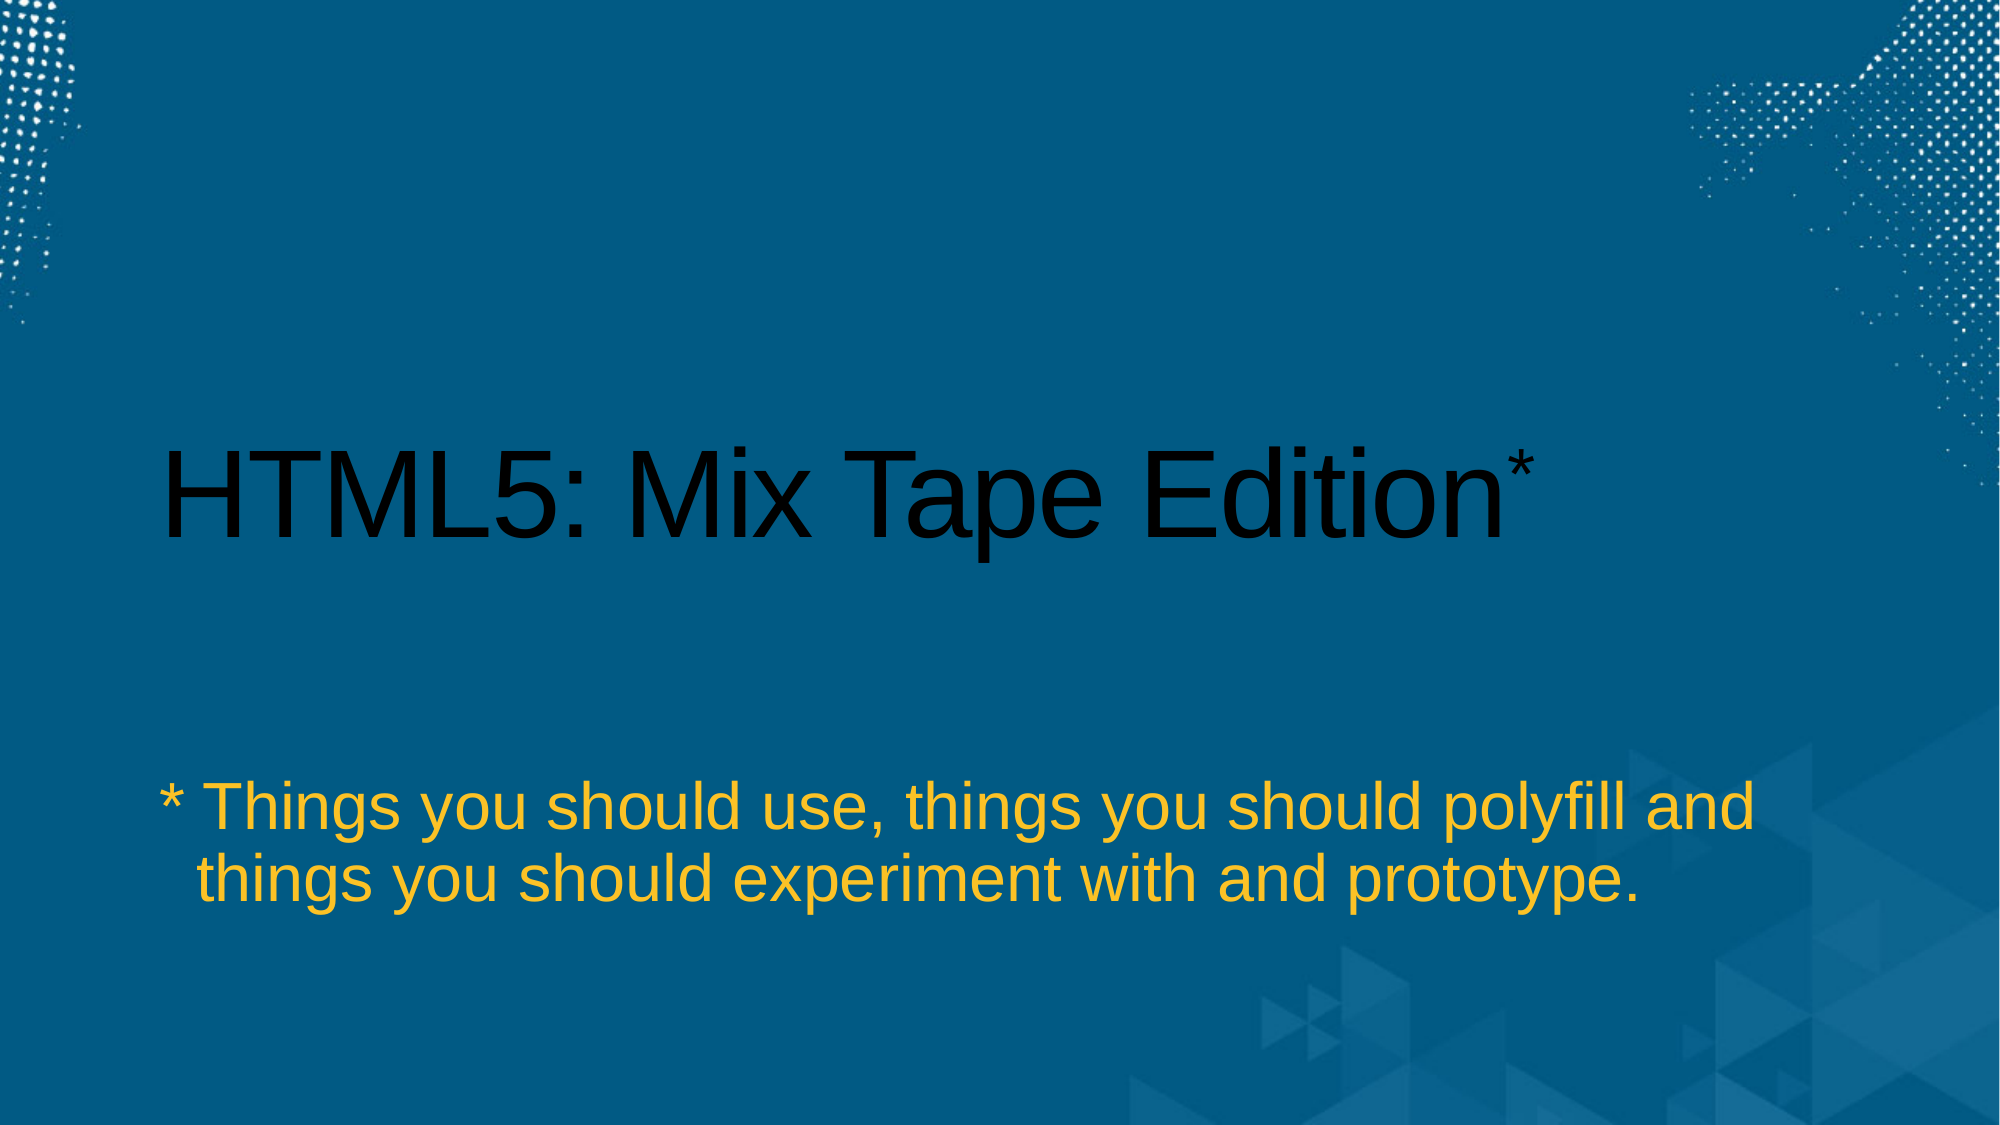

# HTML5: Mix Tape Edition*
* Things you should use, things you should polyfill and
  things you should experiment with and prototype.